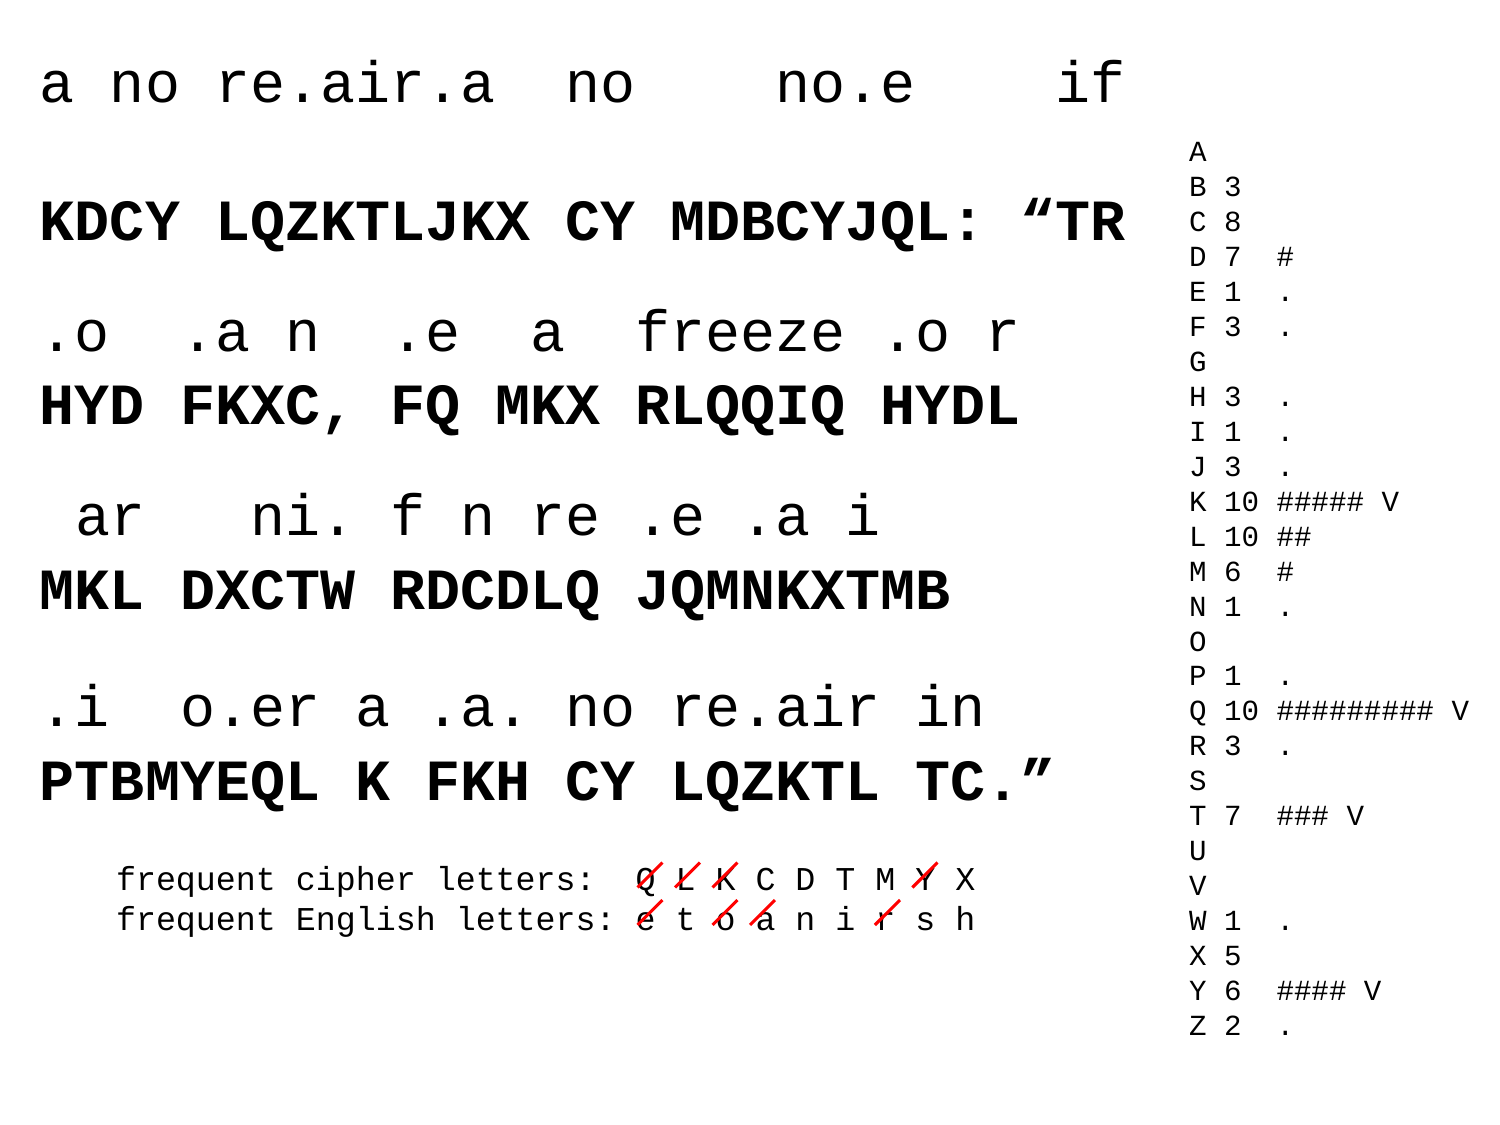

a no re.air.a  no    no.e    if
KDCY LQZKTLJKX CY MDBCYJQL: “TR
.o  .a n  .e  a  freeze .o r
HYD FKXC, FQ MKX RLQQIQ HYDL
 ar   ni. f n re .e .a i
MKL DXCTW RDCDLQ JQMNKXTMB
.i  o.er a .a. no re.air in
PTBMYEQL K FKH CY LQZKTL TC.”
A
B 3
C 8
D 7  #
E 1  .
F 3  .
G
H 3  .
I 1  .
J 3  .
K 10 ##### V
L 10 ##
M 6  #
N 1  .
O
P 1  .
Q 10 ######### V
R 3  .
S
T 7  ### V
U
V
W 1  .
X 5
Y 6  #### V
Z 2  .
frequent cipher letters:  Q L K C D T M Y X
frequent English letters: e t o a n i r s h